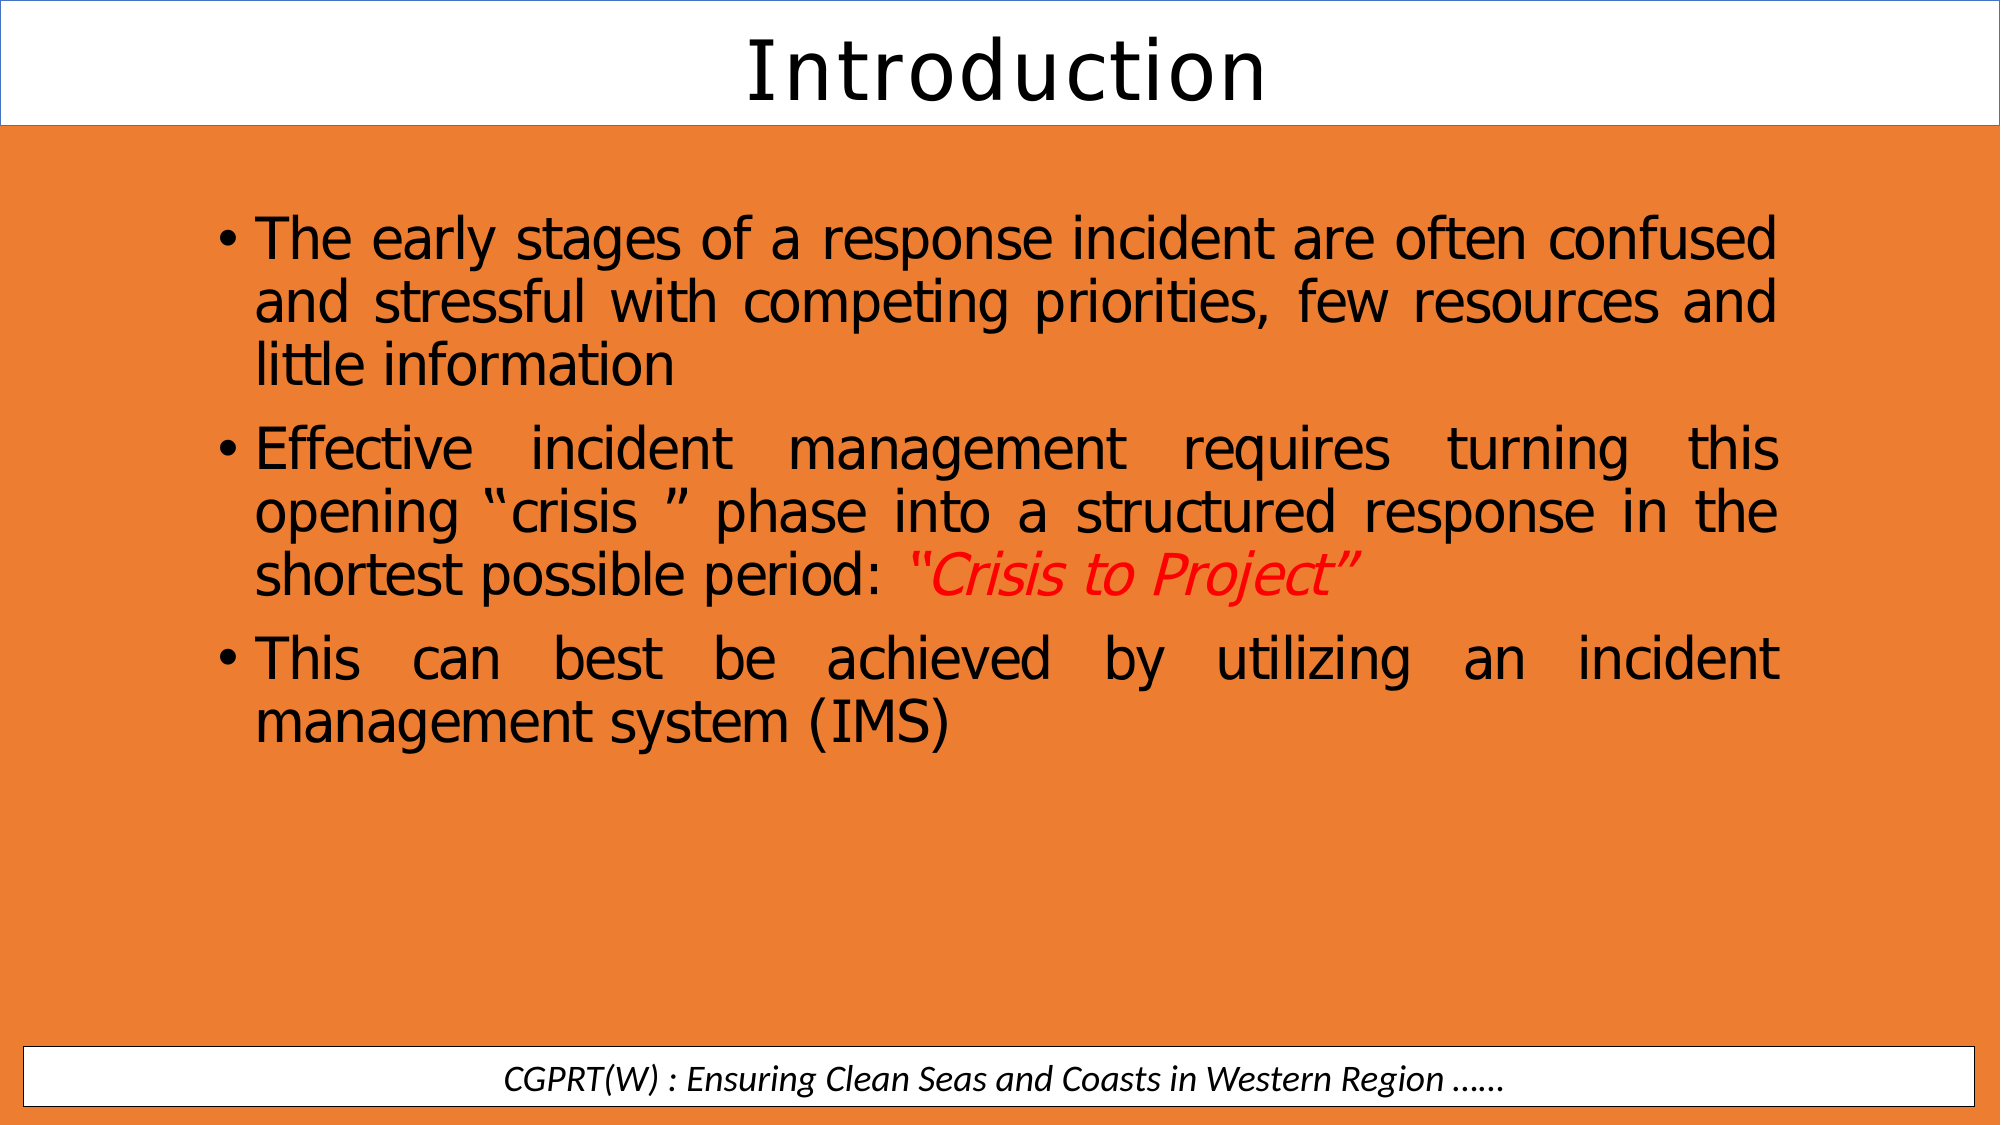

Introduction
The early stages of a response incident are often confused and stressful with competing priorities, few resources and little information
Effective incident management requires turning this opening “crisis ” phase into a structured response in the shortest possible period: “Crisis to Project”
This can best be achieved by utilizing an incident management system (IMS)
 CGPRT(W) : Ensuring Clean Seas and Coasts in Western Region ……